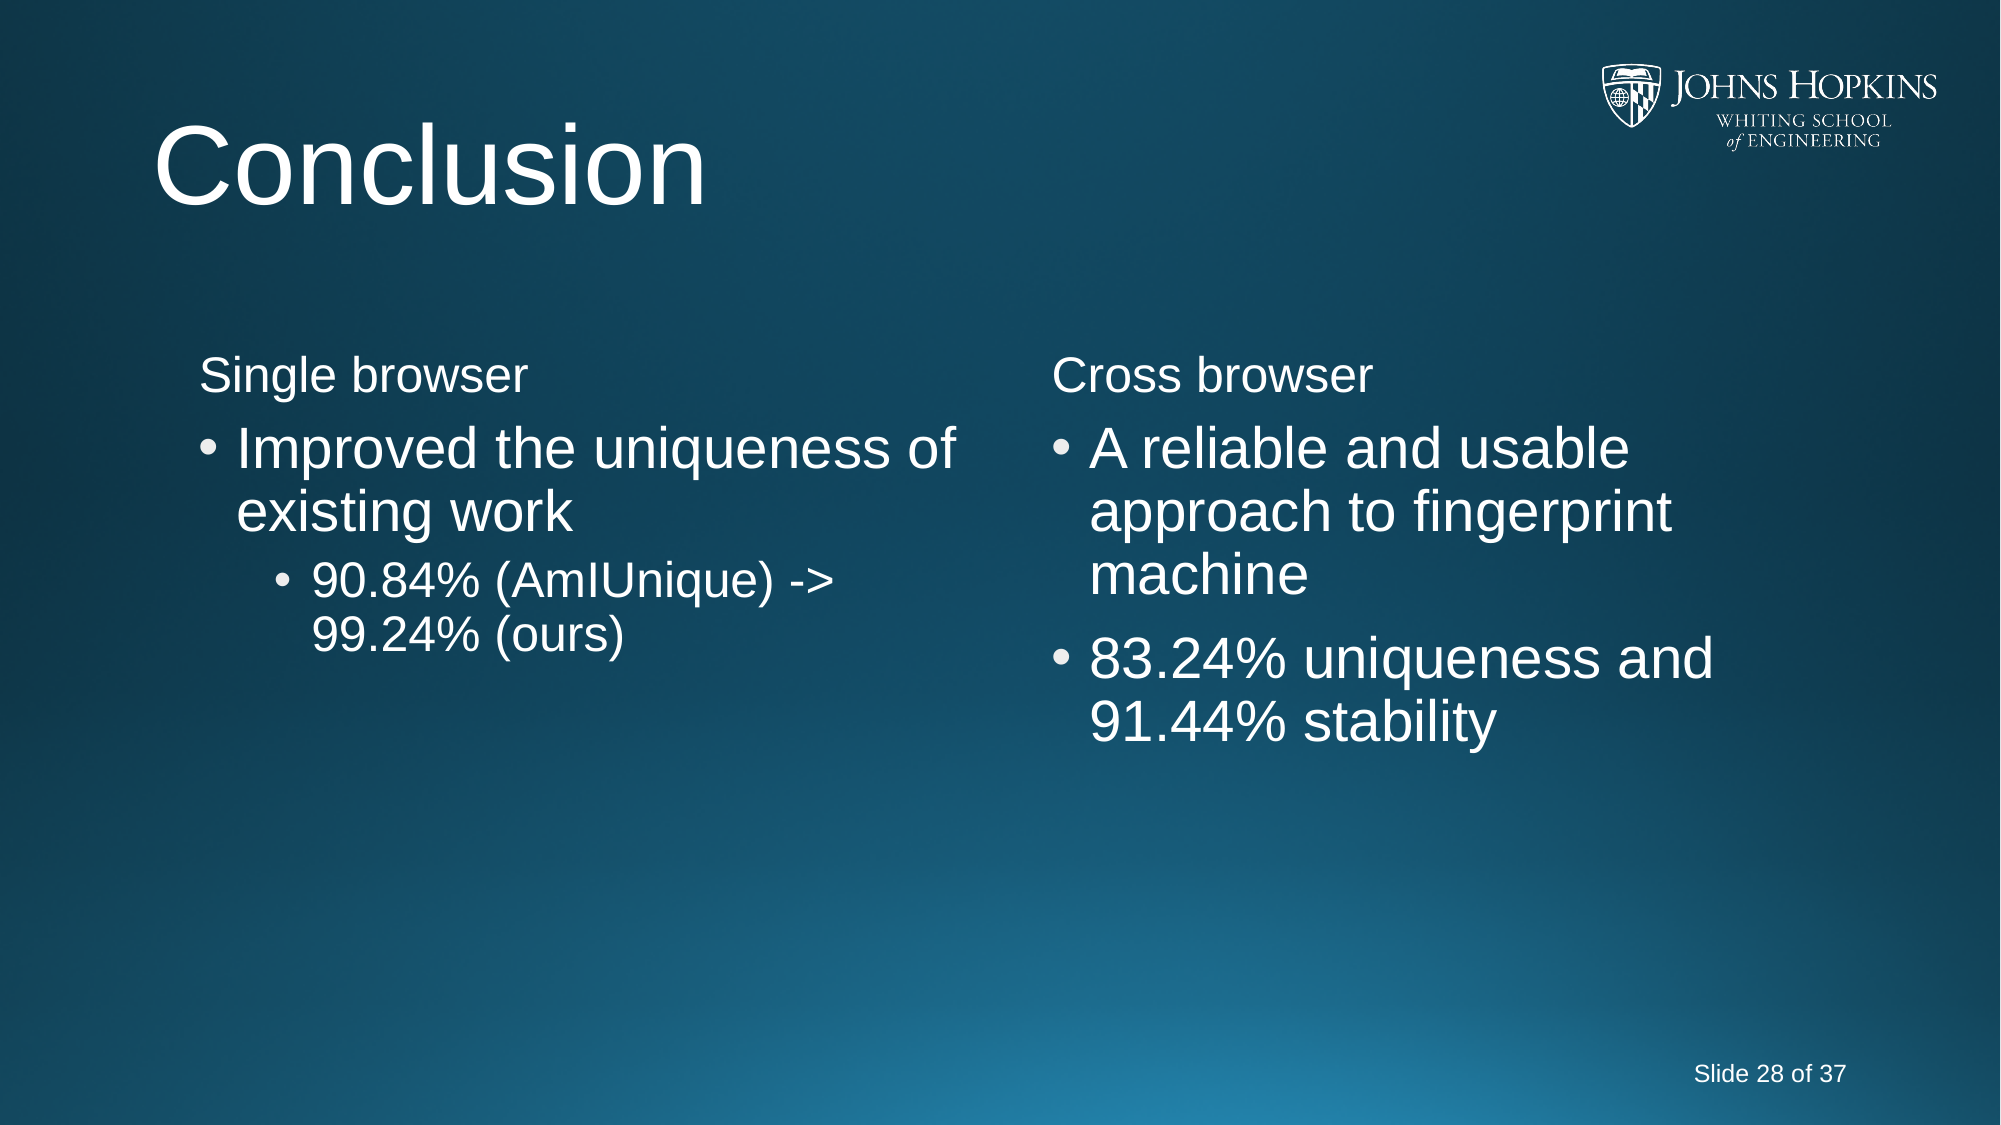

# Conclusion
Single browser
Cross browser
Improved the uniqueness of existing work
90.84% (AmIUnique) -> 99.24% (ours)

A reliable and usable approach to fingerprint machine
83.24% uniqueness and 91.44% stability
Slide 28 of 37